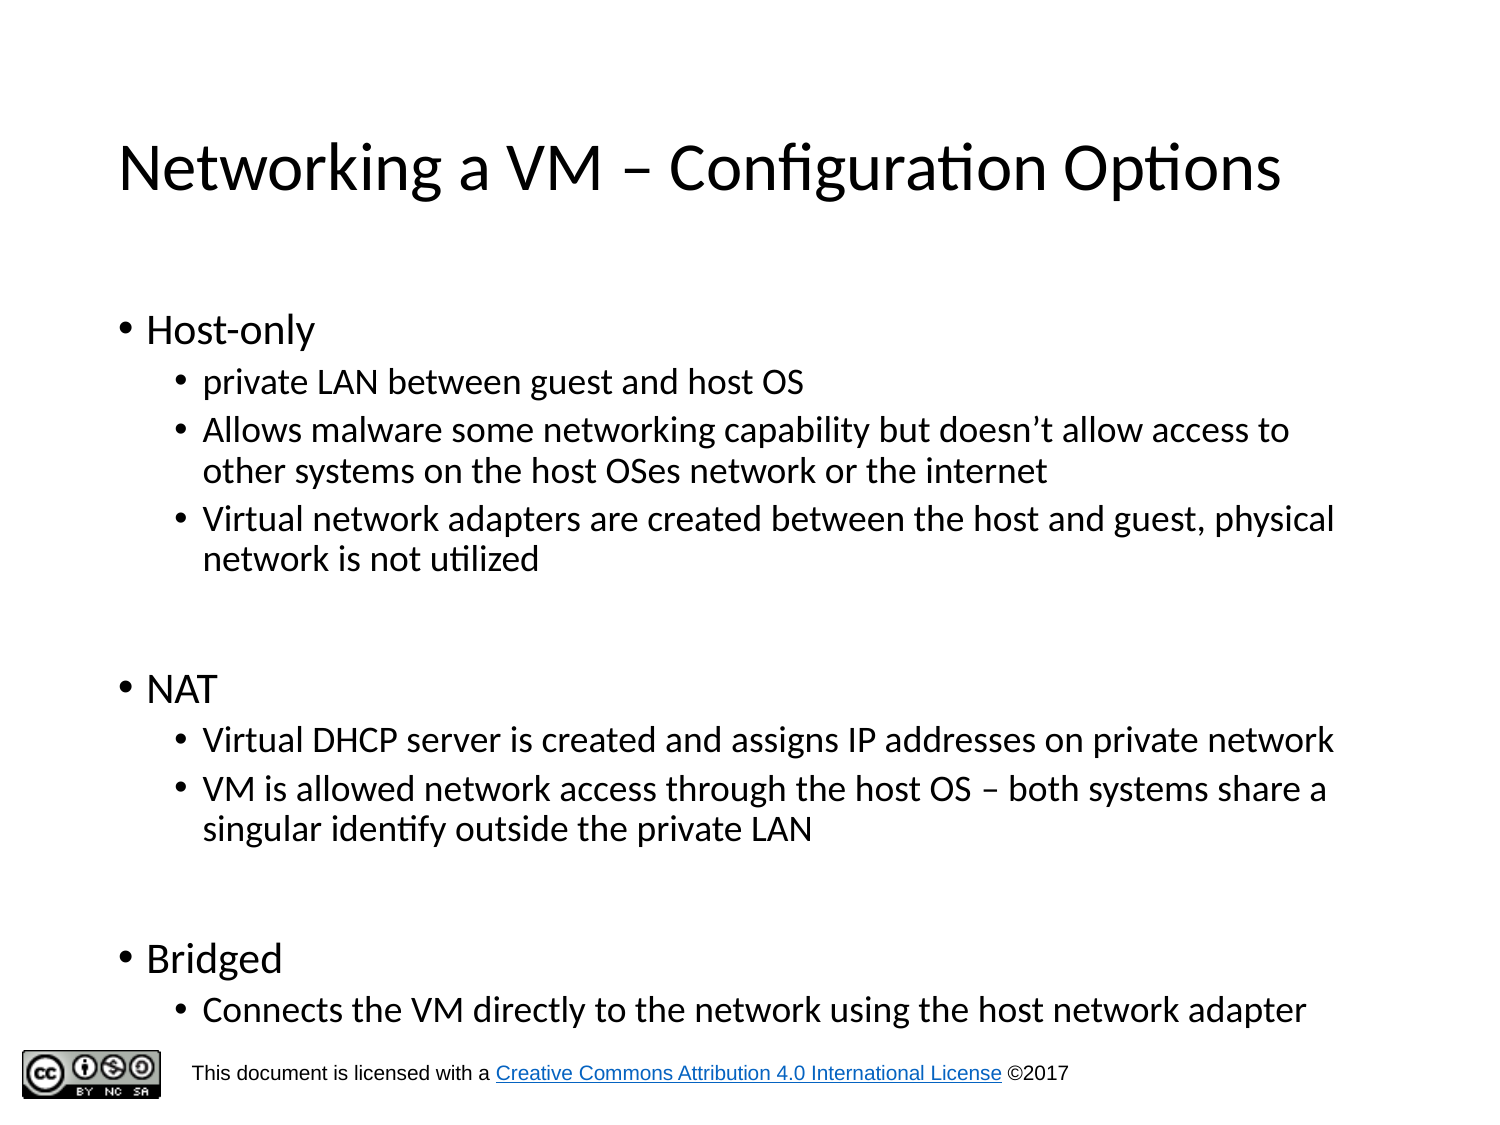

# Networking a VM – Configuration Options
Host-only
private LAN between guest and host OS
Allows malware some networking capability but doesn’t allow access to other systems on the host OSes network or the internet
Virtual network adapters are created between the host and guest, physical network is not utilized

NAT
Virtual DHCP server is created and assigns IP addresses on private network
VM is allowed network access through the host OS – both systems share a singular identify outside the private LAN

Bridged
Connects the VM directly to the network using the host network adapter